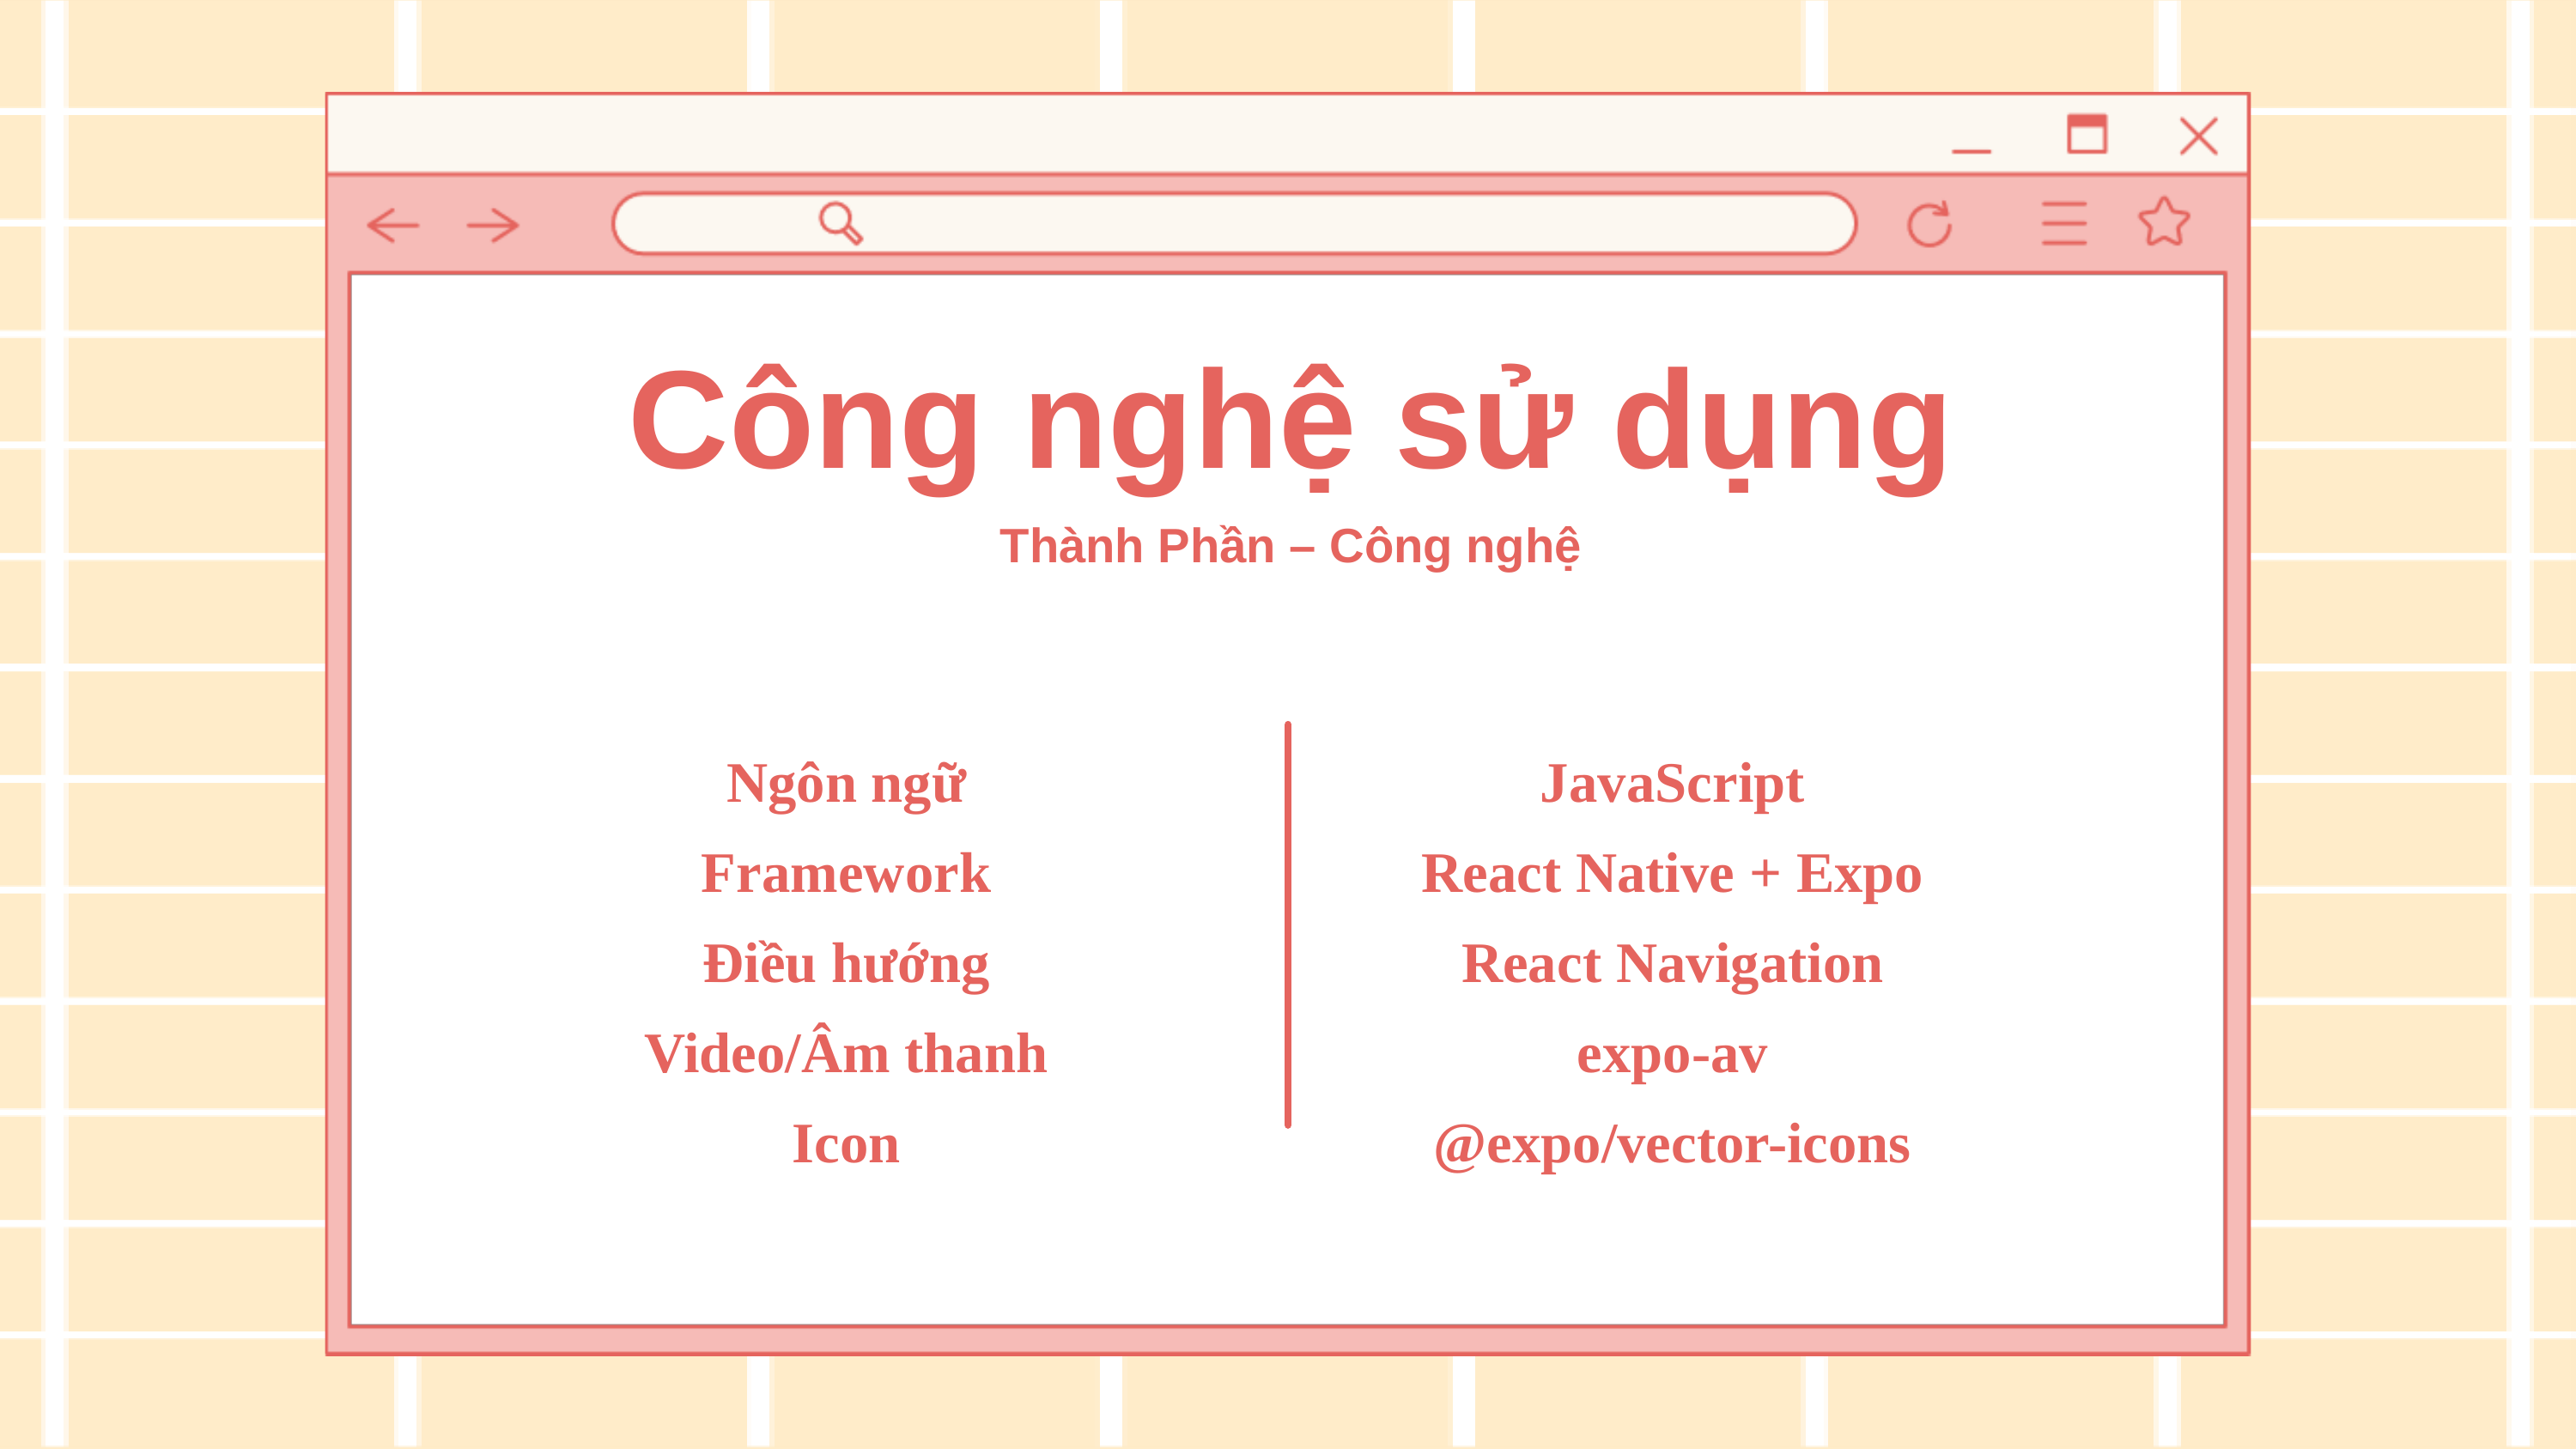

Công nghệ sử dụng
Thành Phần – Công nghệ
Ngôn ngữ
Framework
Điều hướng
Video/Âm thanh
Icon
JavaScript
React Native + Expo
React Navigation
expo-av
@expo/vector-icons